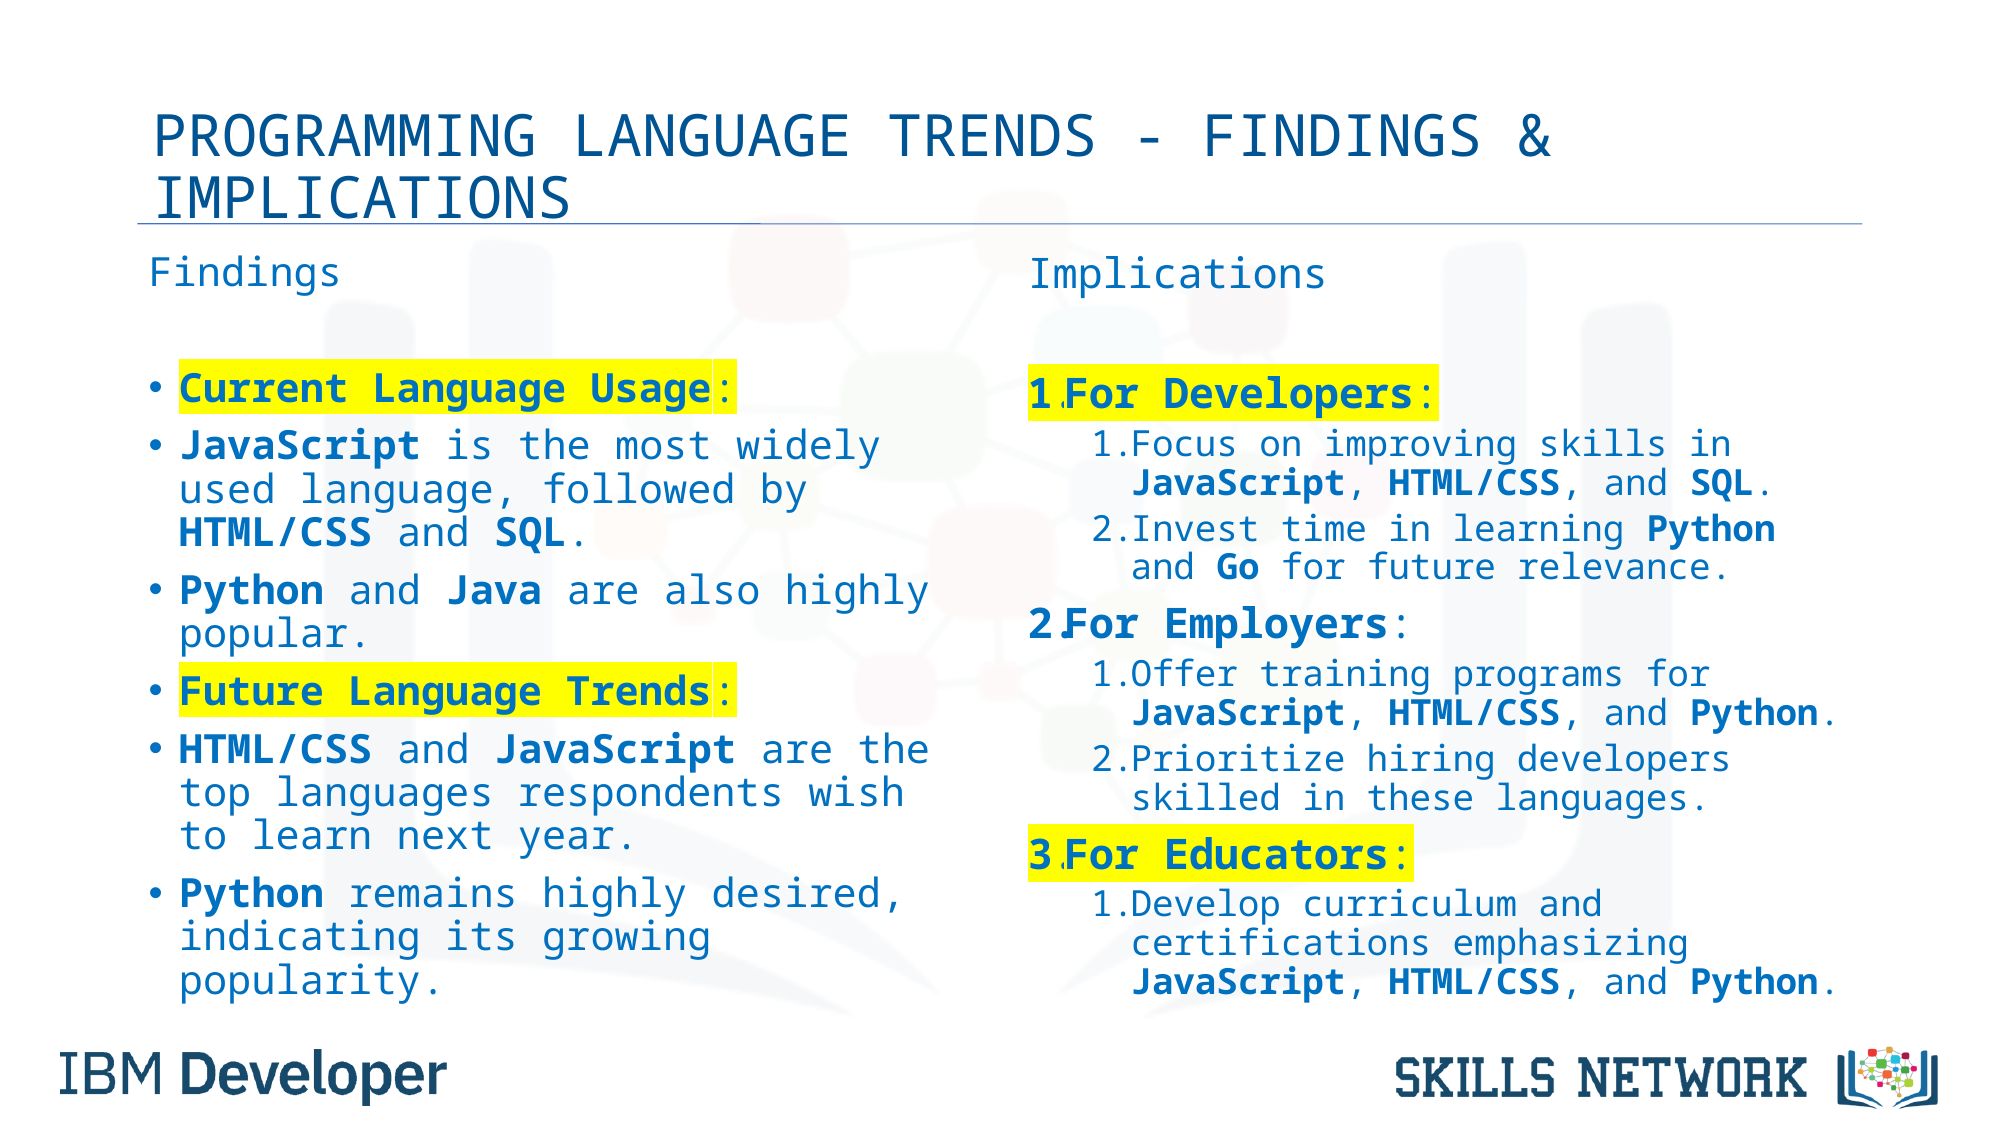

# PROGRAMMING LANGUAGE TRENDS - FINDINGS & IMPLICATIONS
Findings

Current Language Usage:
JavaScript is the most widely used language, followed by HTML/CSS and SQL.
Python and Java are also highly popular.
Future Language Trends:
HTML/CSS and JavaScript are the top languages respondents wish to learn next year.
Python remains highly desired, indicating its growing popularity.
Implications

For Developers:
Focus on improving skills in JavaScript, HTML/CSS, and SQL.
Invest time in learning Python and Go for future relevance.
For Employers:
Offer training programs for JavaScript, HTML/CSS, and Python.
Prioritize hiring developers skilled in these languages.
For Educators:
Develop curriculum and certifications emphasizing JavaScript, HTML/CSS, and Python.